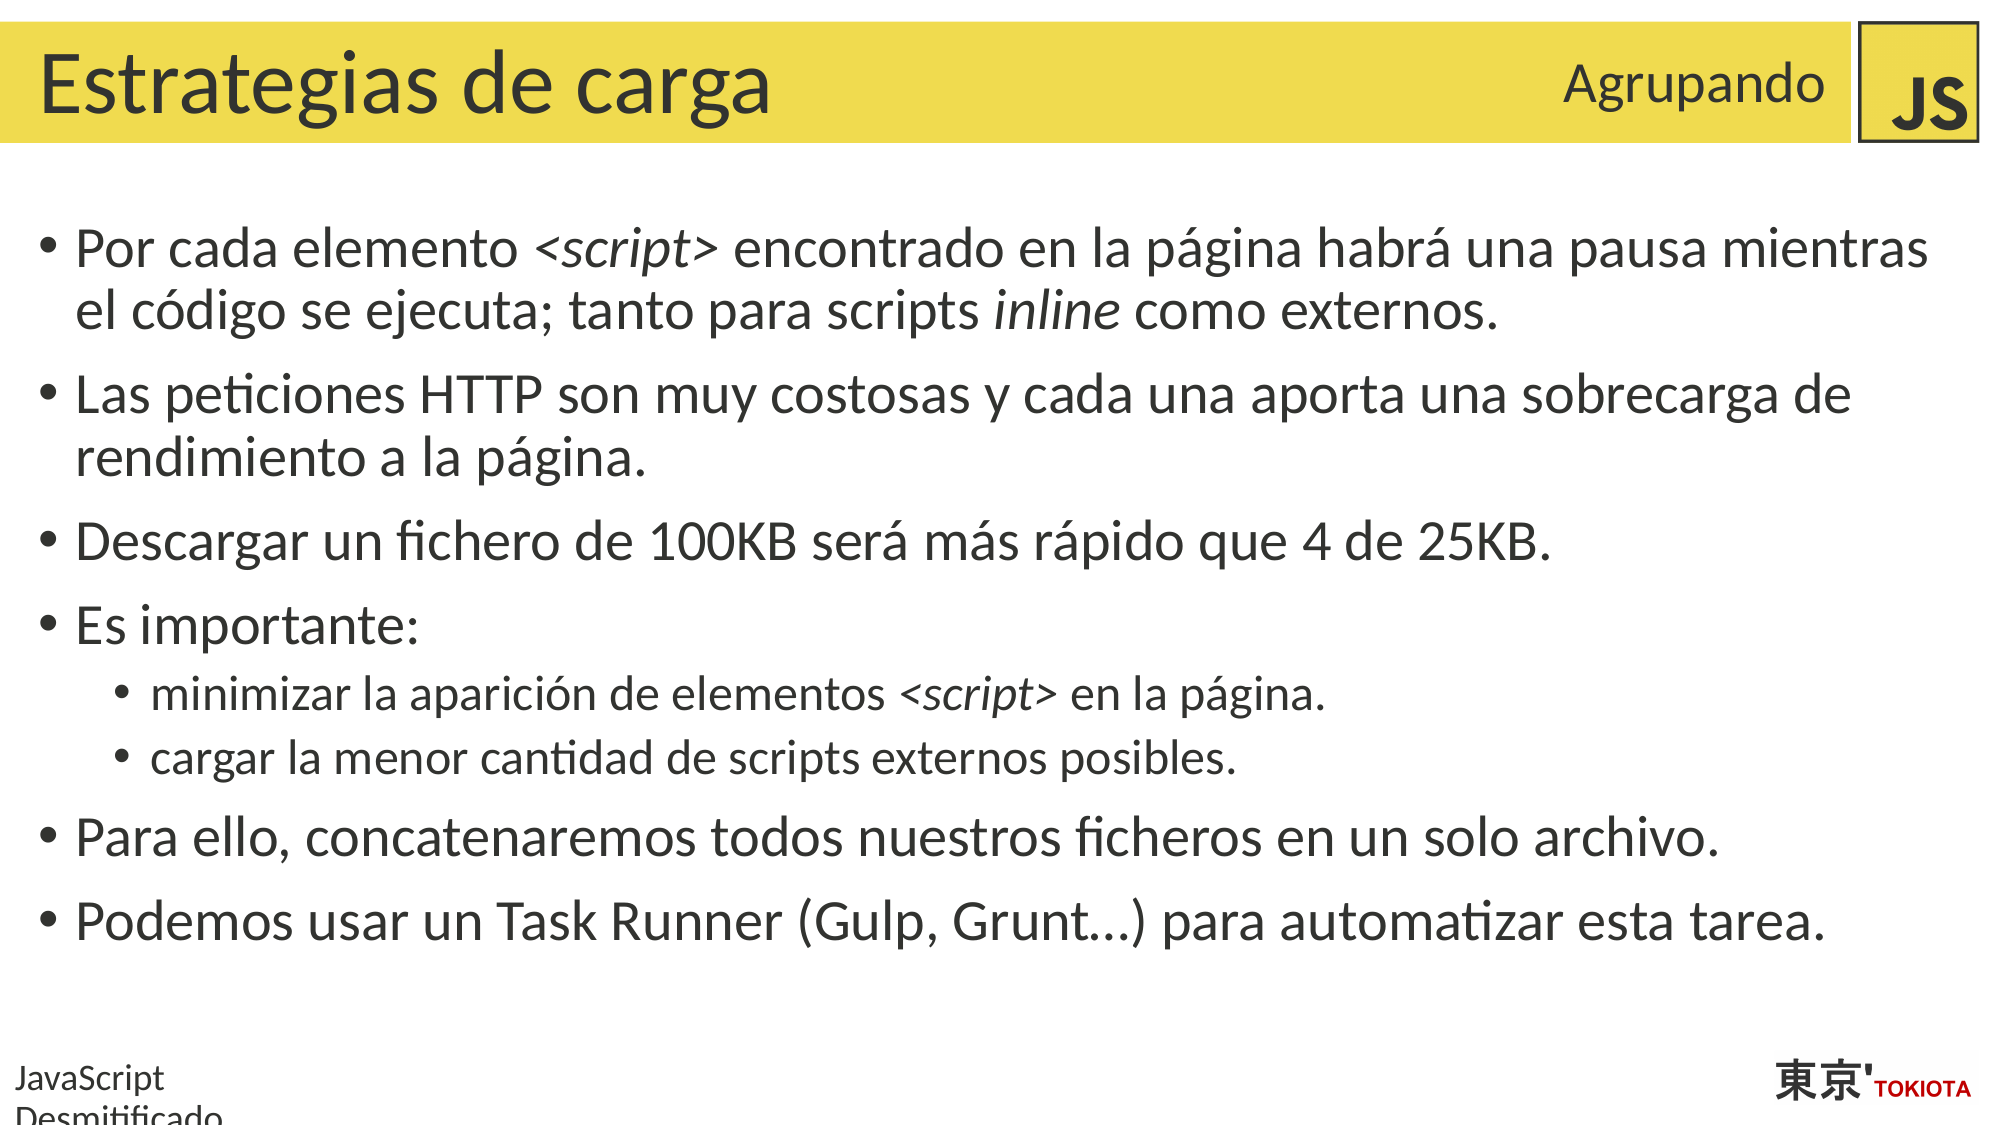

# Estrategias de carga
Agrupando
Por cada elemento <script> encontrado en la página habrá una pausa mientras el código se ejecuta; tanto para scripts inline como externos.
Las peticiones HTTP son muy costosas y cada una aporta una sobrecarga de rendimiento a la página.
Descargar un fichero de 100KB será más rápido que 4 de 25KB.
Es importante:
minimizar la aparición de elementos <script> en la página.
cargar la menor cantidad de scripts externos posibles.
Para ello, concatenaremos todos nuestros ficheros en un solo archivo.
Podemos usar un Task Runner (Gulp, Grunt…) para automatizar esta tarea.